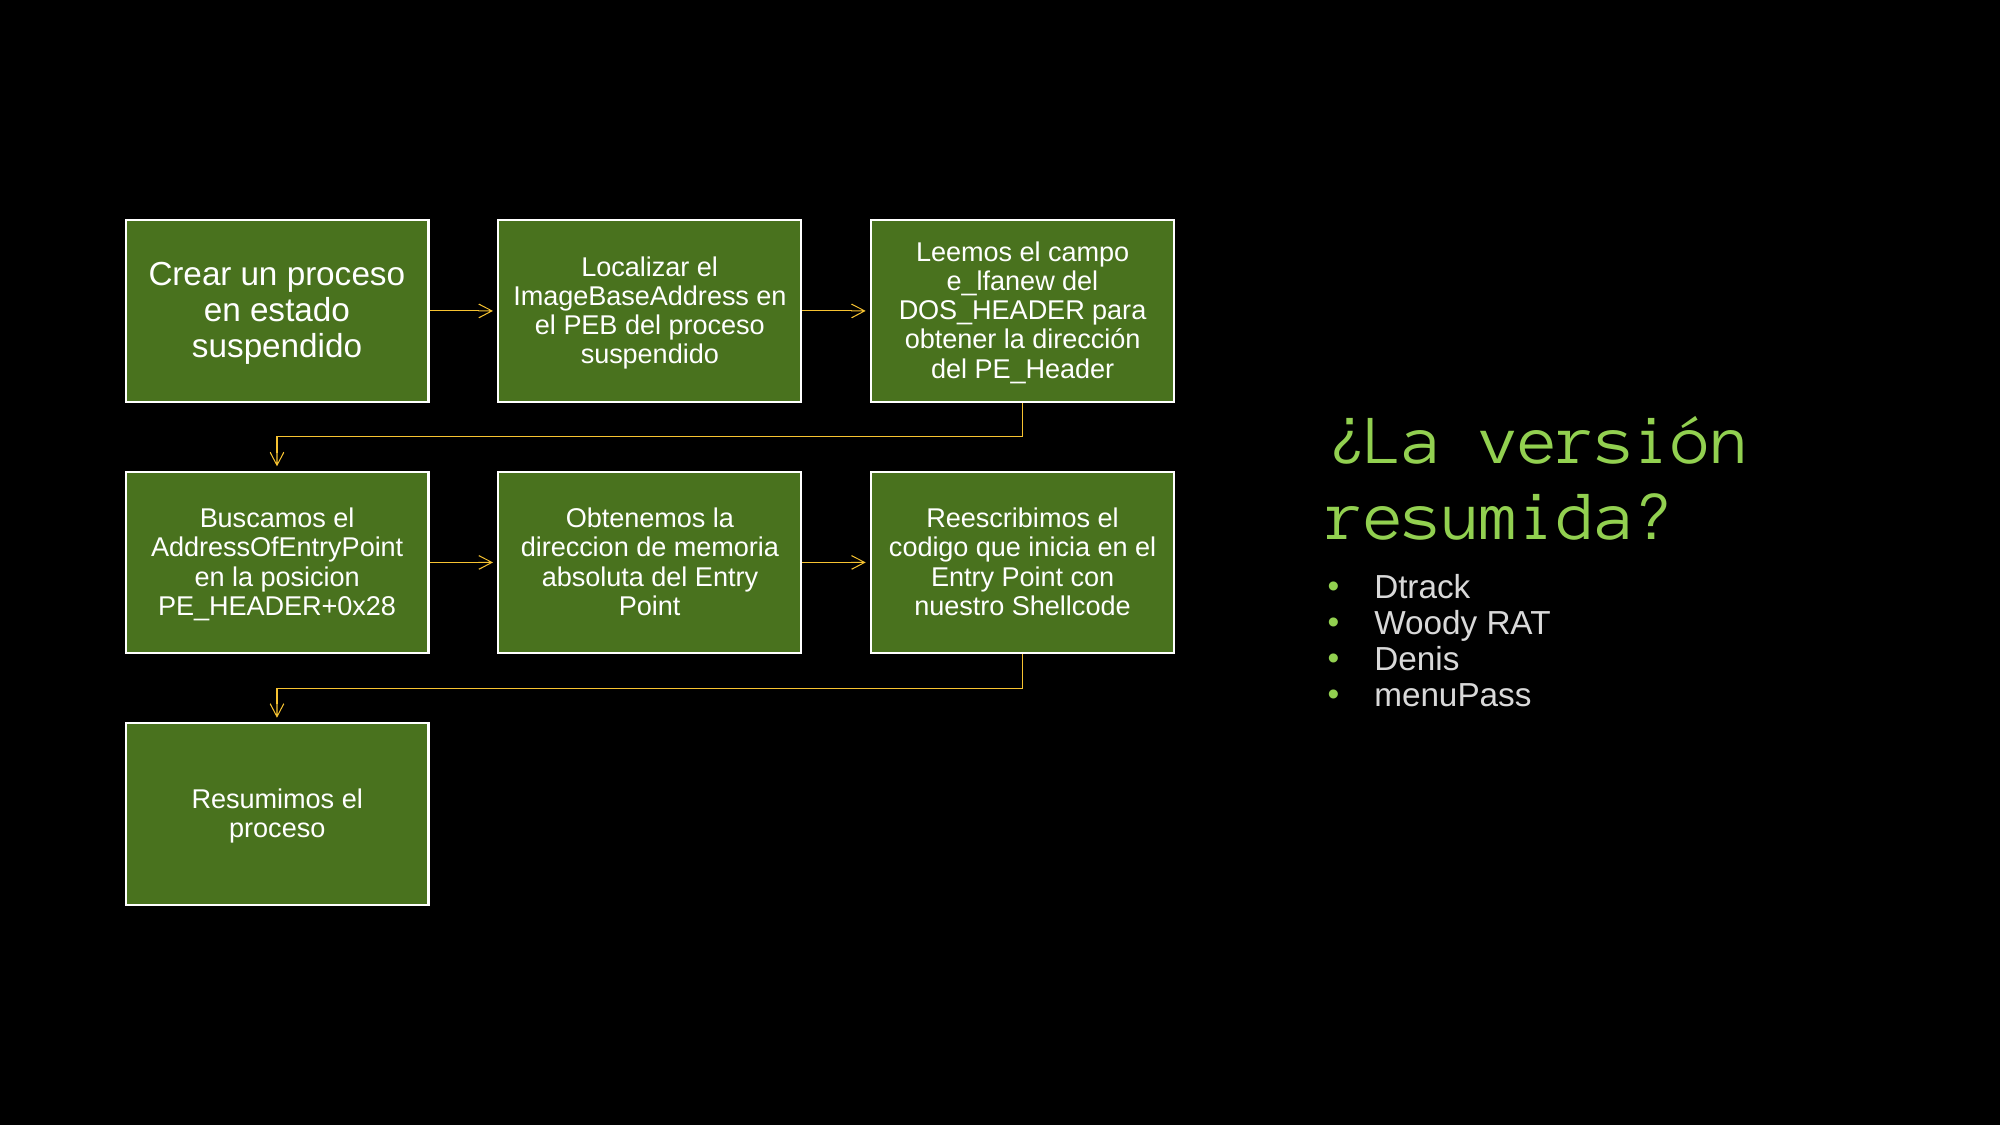

Crear un proceso en estado suspendido

Localizar el ImageBaseAddress en el PEB del proceso suspendido

Leemos el campo e_lfanew del DOS_HEADER para obtener la dirección del PE_Header

Buscamos el AddressOfEntryPoint en la posicion PE_HEADER+0x28

Obtenemos la direccion de memoria absoluta del Entry Point

Reescribimos el codigo que inicia en el Entry Point con nuestro Shellcode
Resumimos el proceso
# ¿La versión resumida?
Dtrack
Woody RAT
Denis
menuPass